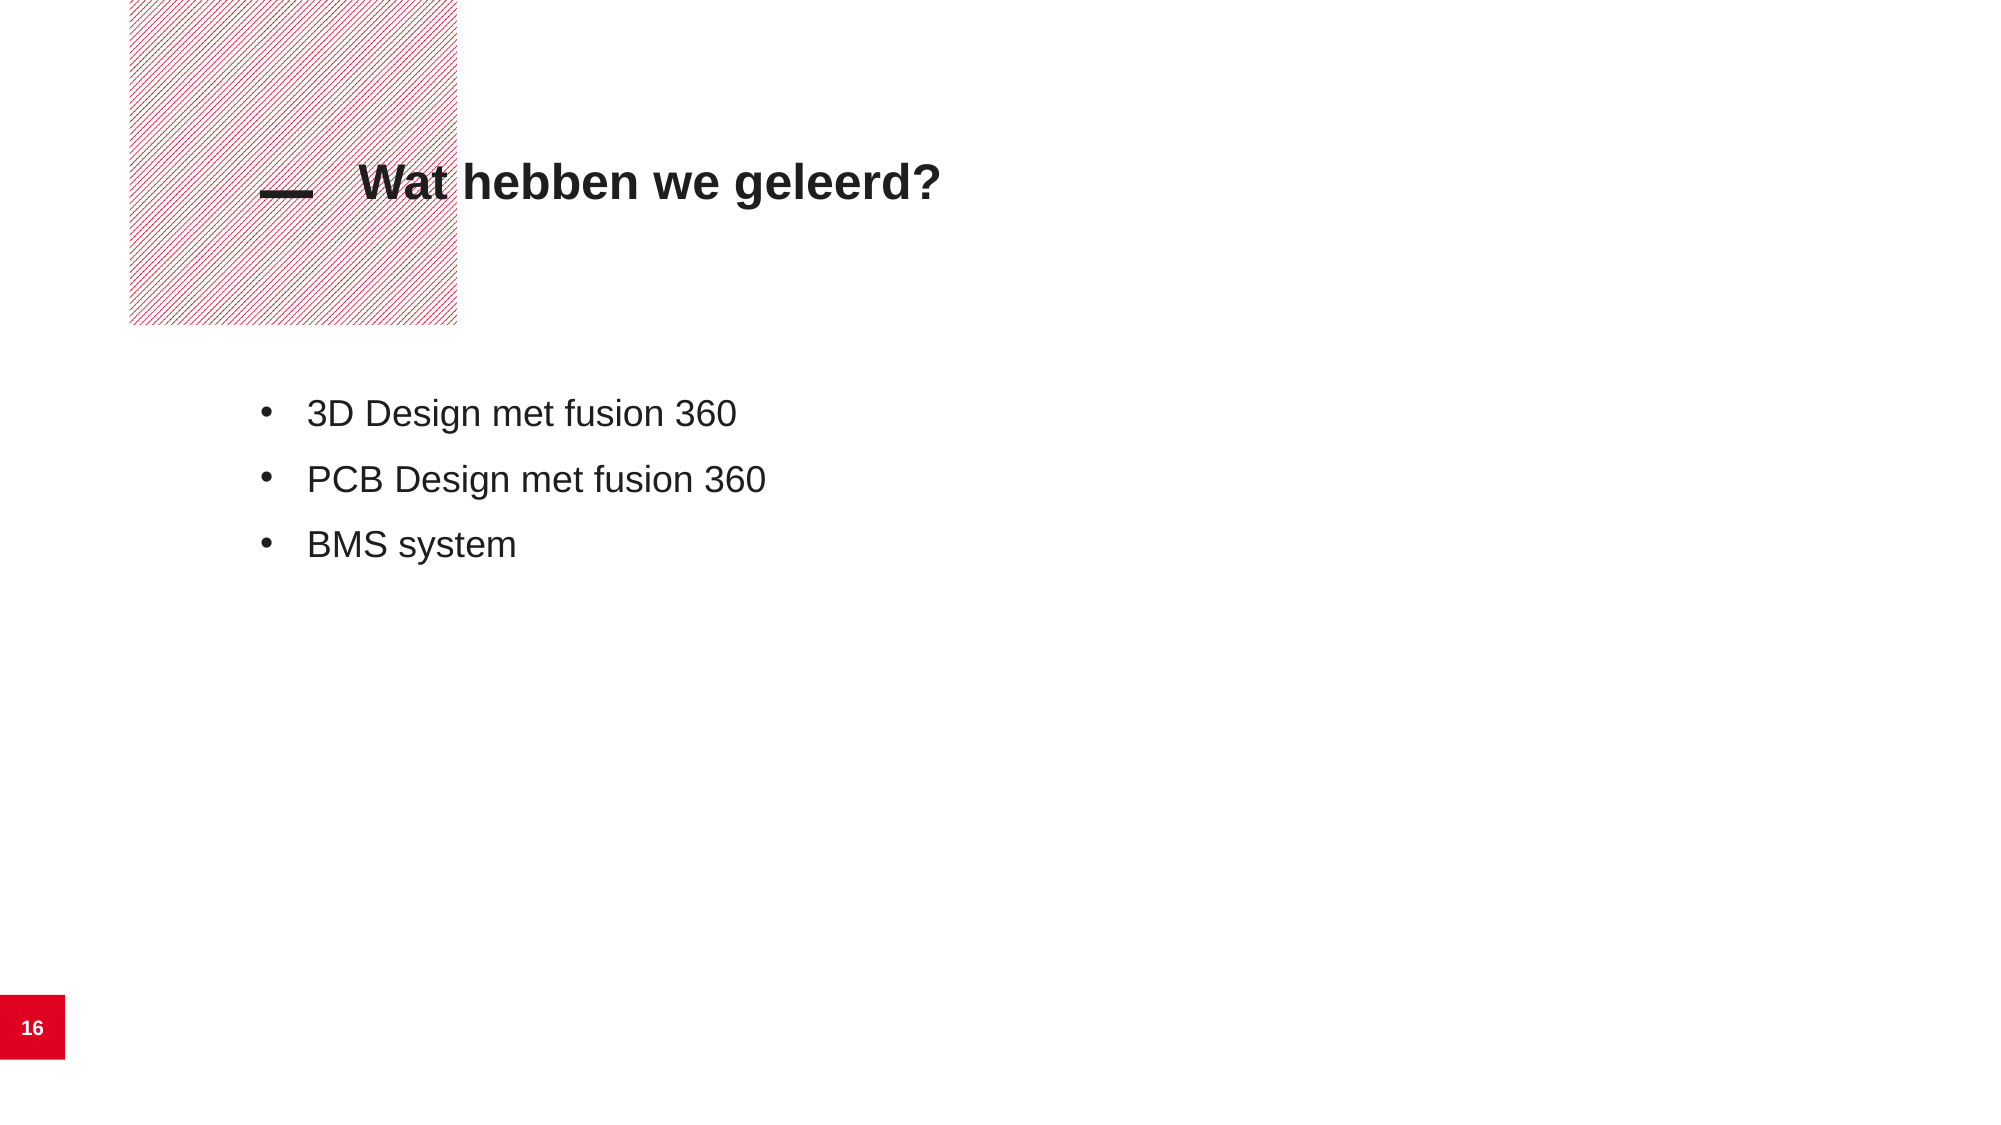

# Wat hebben we geleerd?

3D Design met fusion 360
PCB Design met fusion 360
BMS system